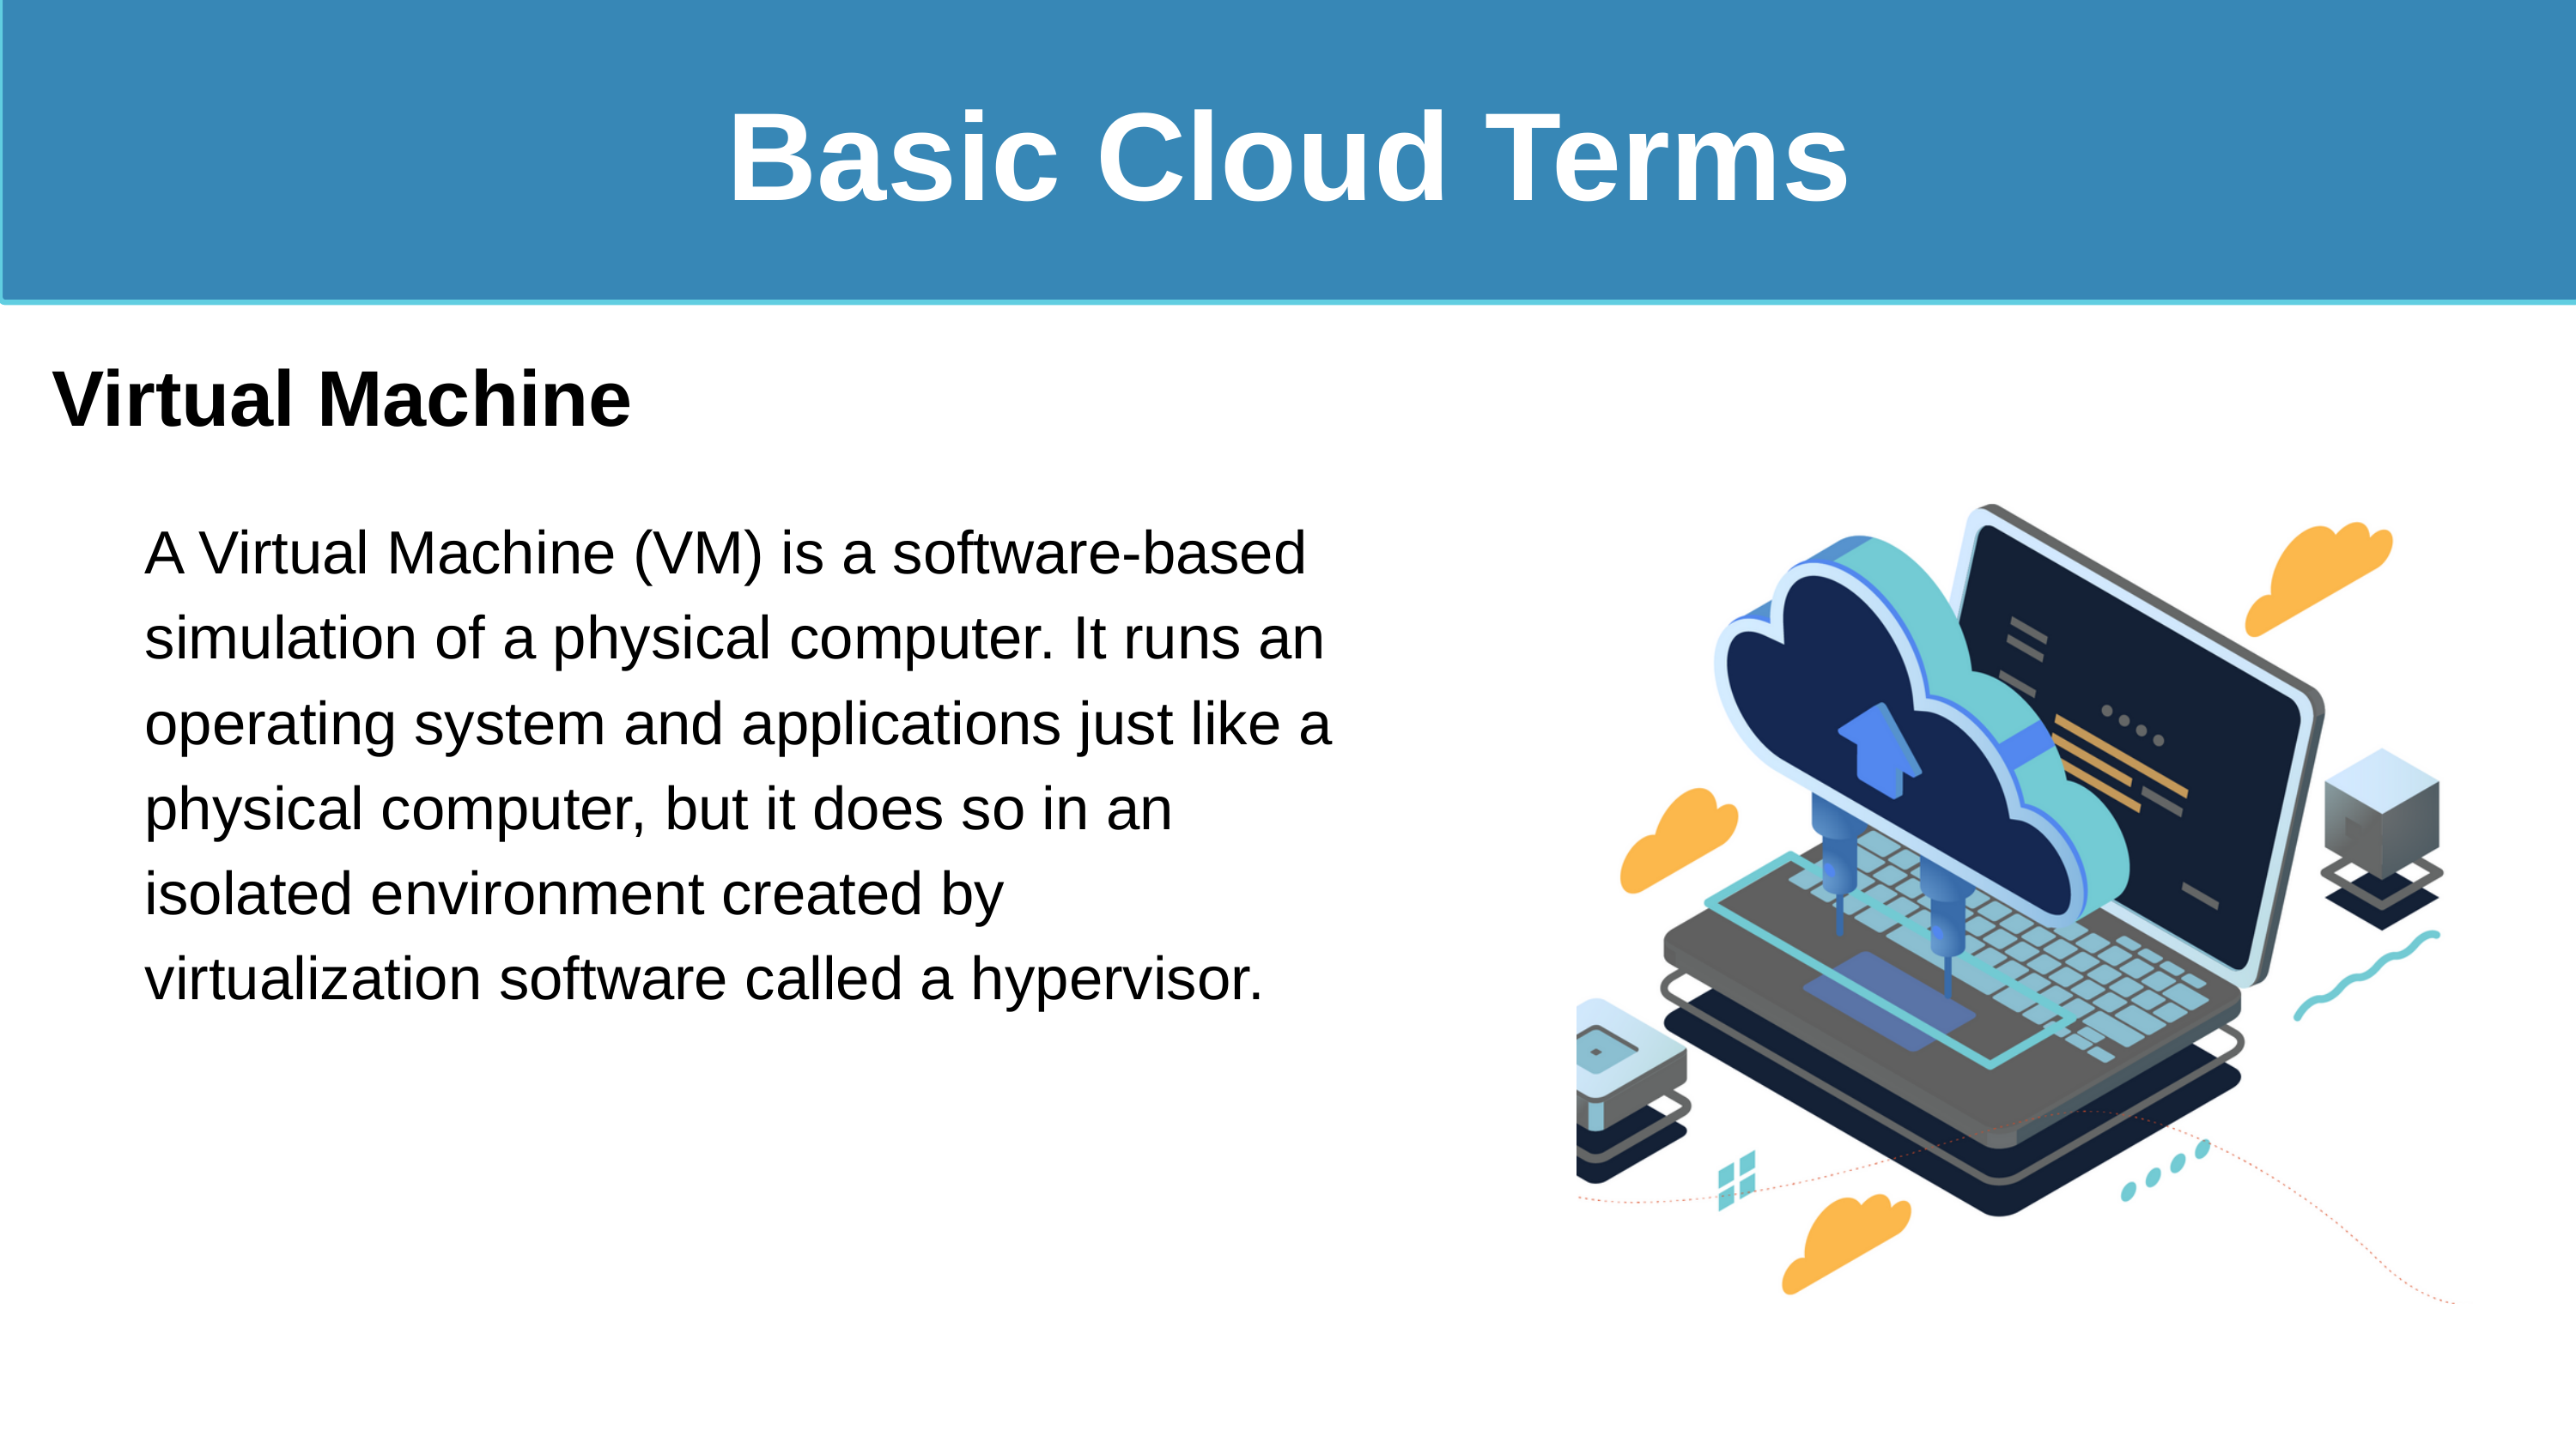

Basic Cloud Terms
Virtual Machine

A Virtual Machine (VM) is a software-based simulation of a physical computer. It runs an operating system and applications just like a physical computer, but it does so in an isolated environment created by virtualization software called a hypervisor.